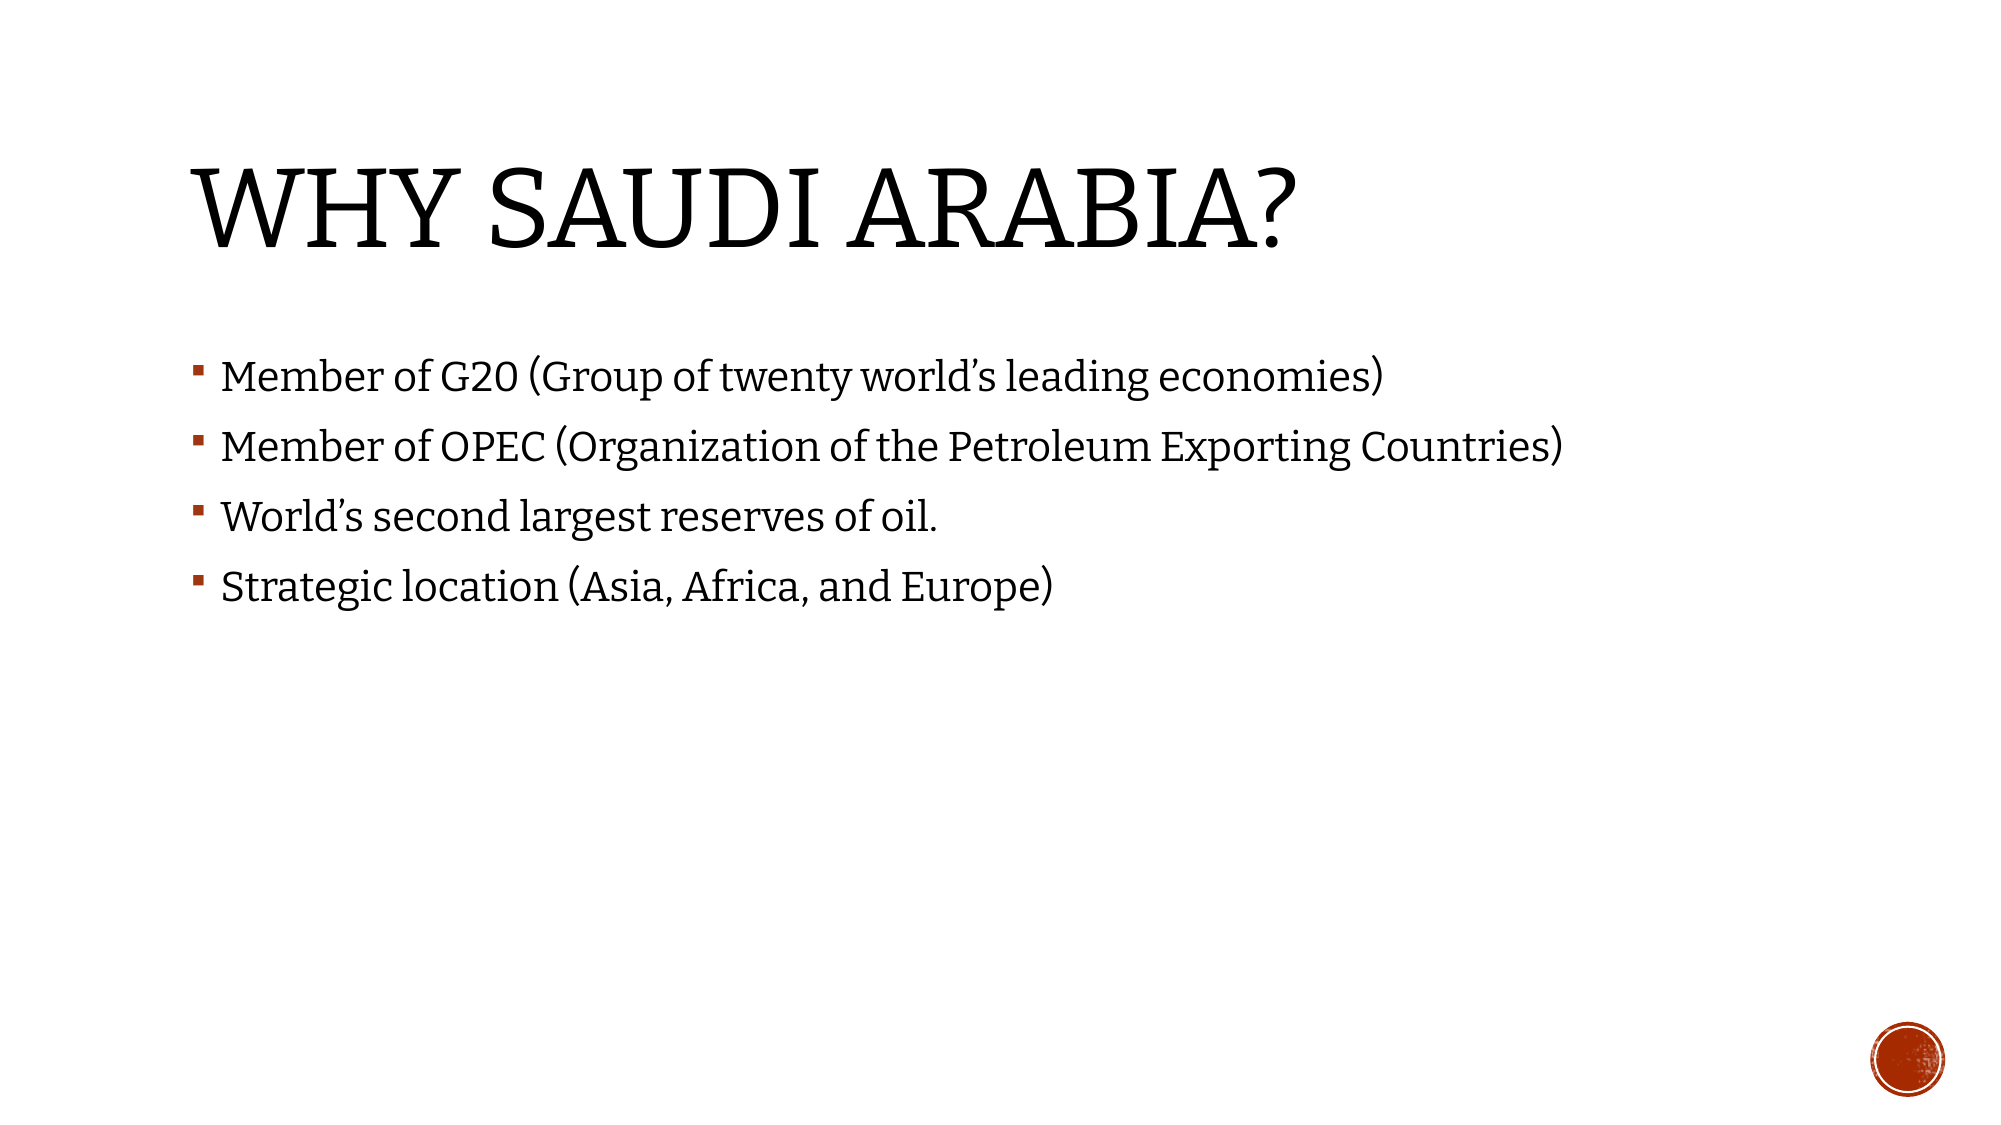

# Why Saudi Arabia?
Member of G20 (Group of twenty world’s leading economies)
Member of OPEC (Organization of the Petroleum Exporting Countries)
World’s second largest reserves of oil.
Strategic location (Asia, Africa, and Europe)